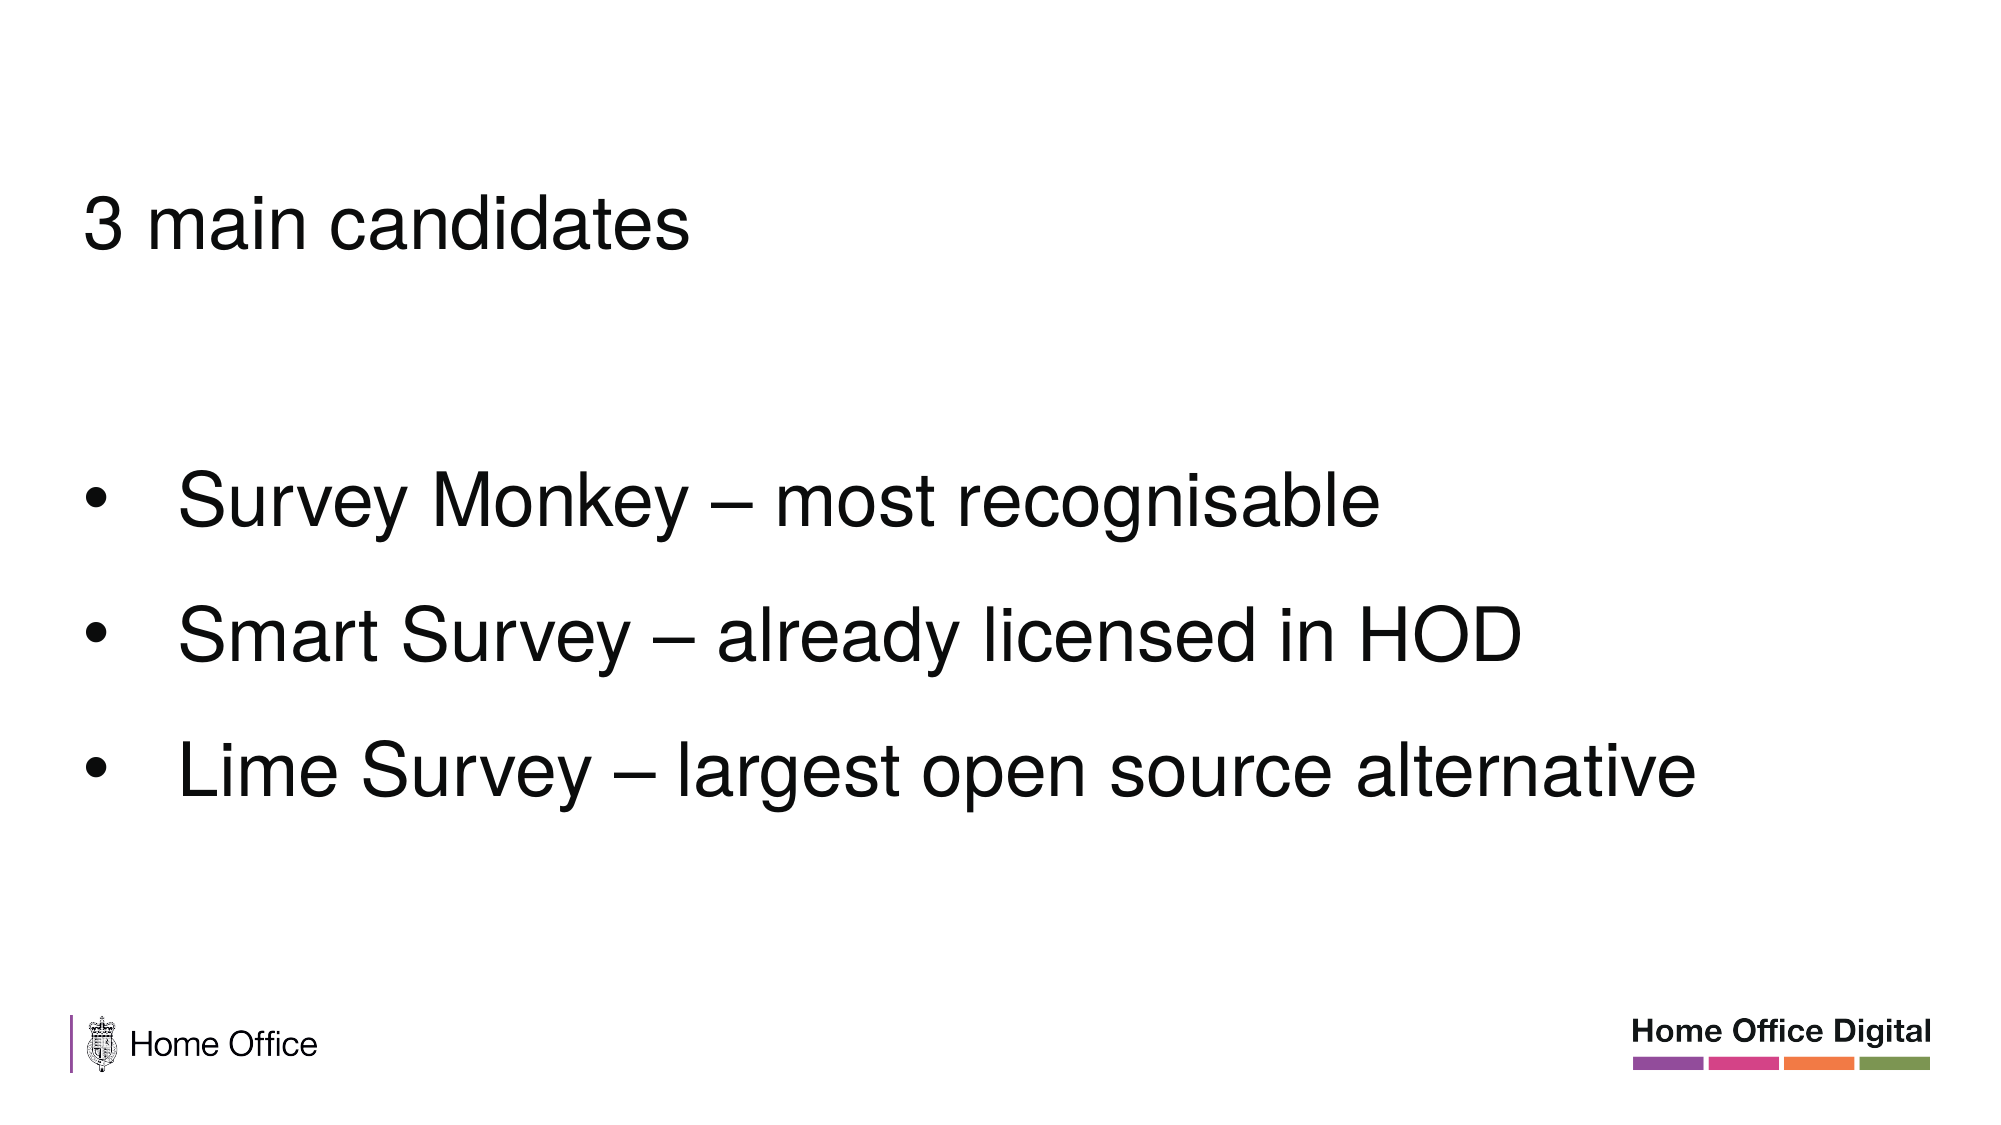

3 main candidates
Survey Monkey – most recognisable
Smart Survey – already licensed in HOD
Lime Survey – largest open source alternative